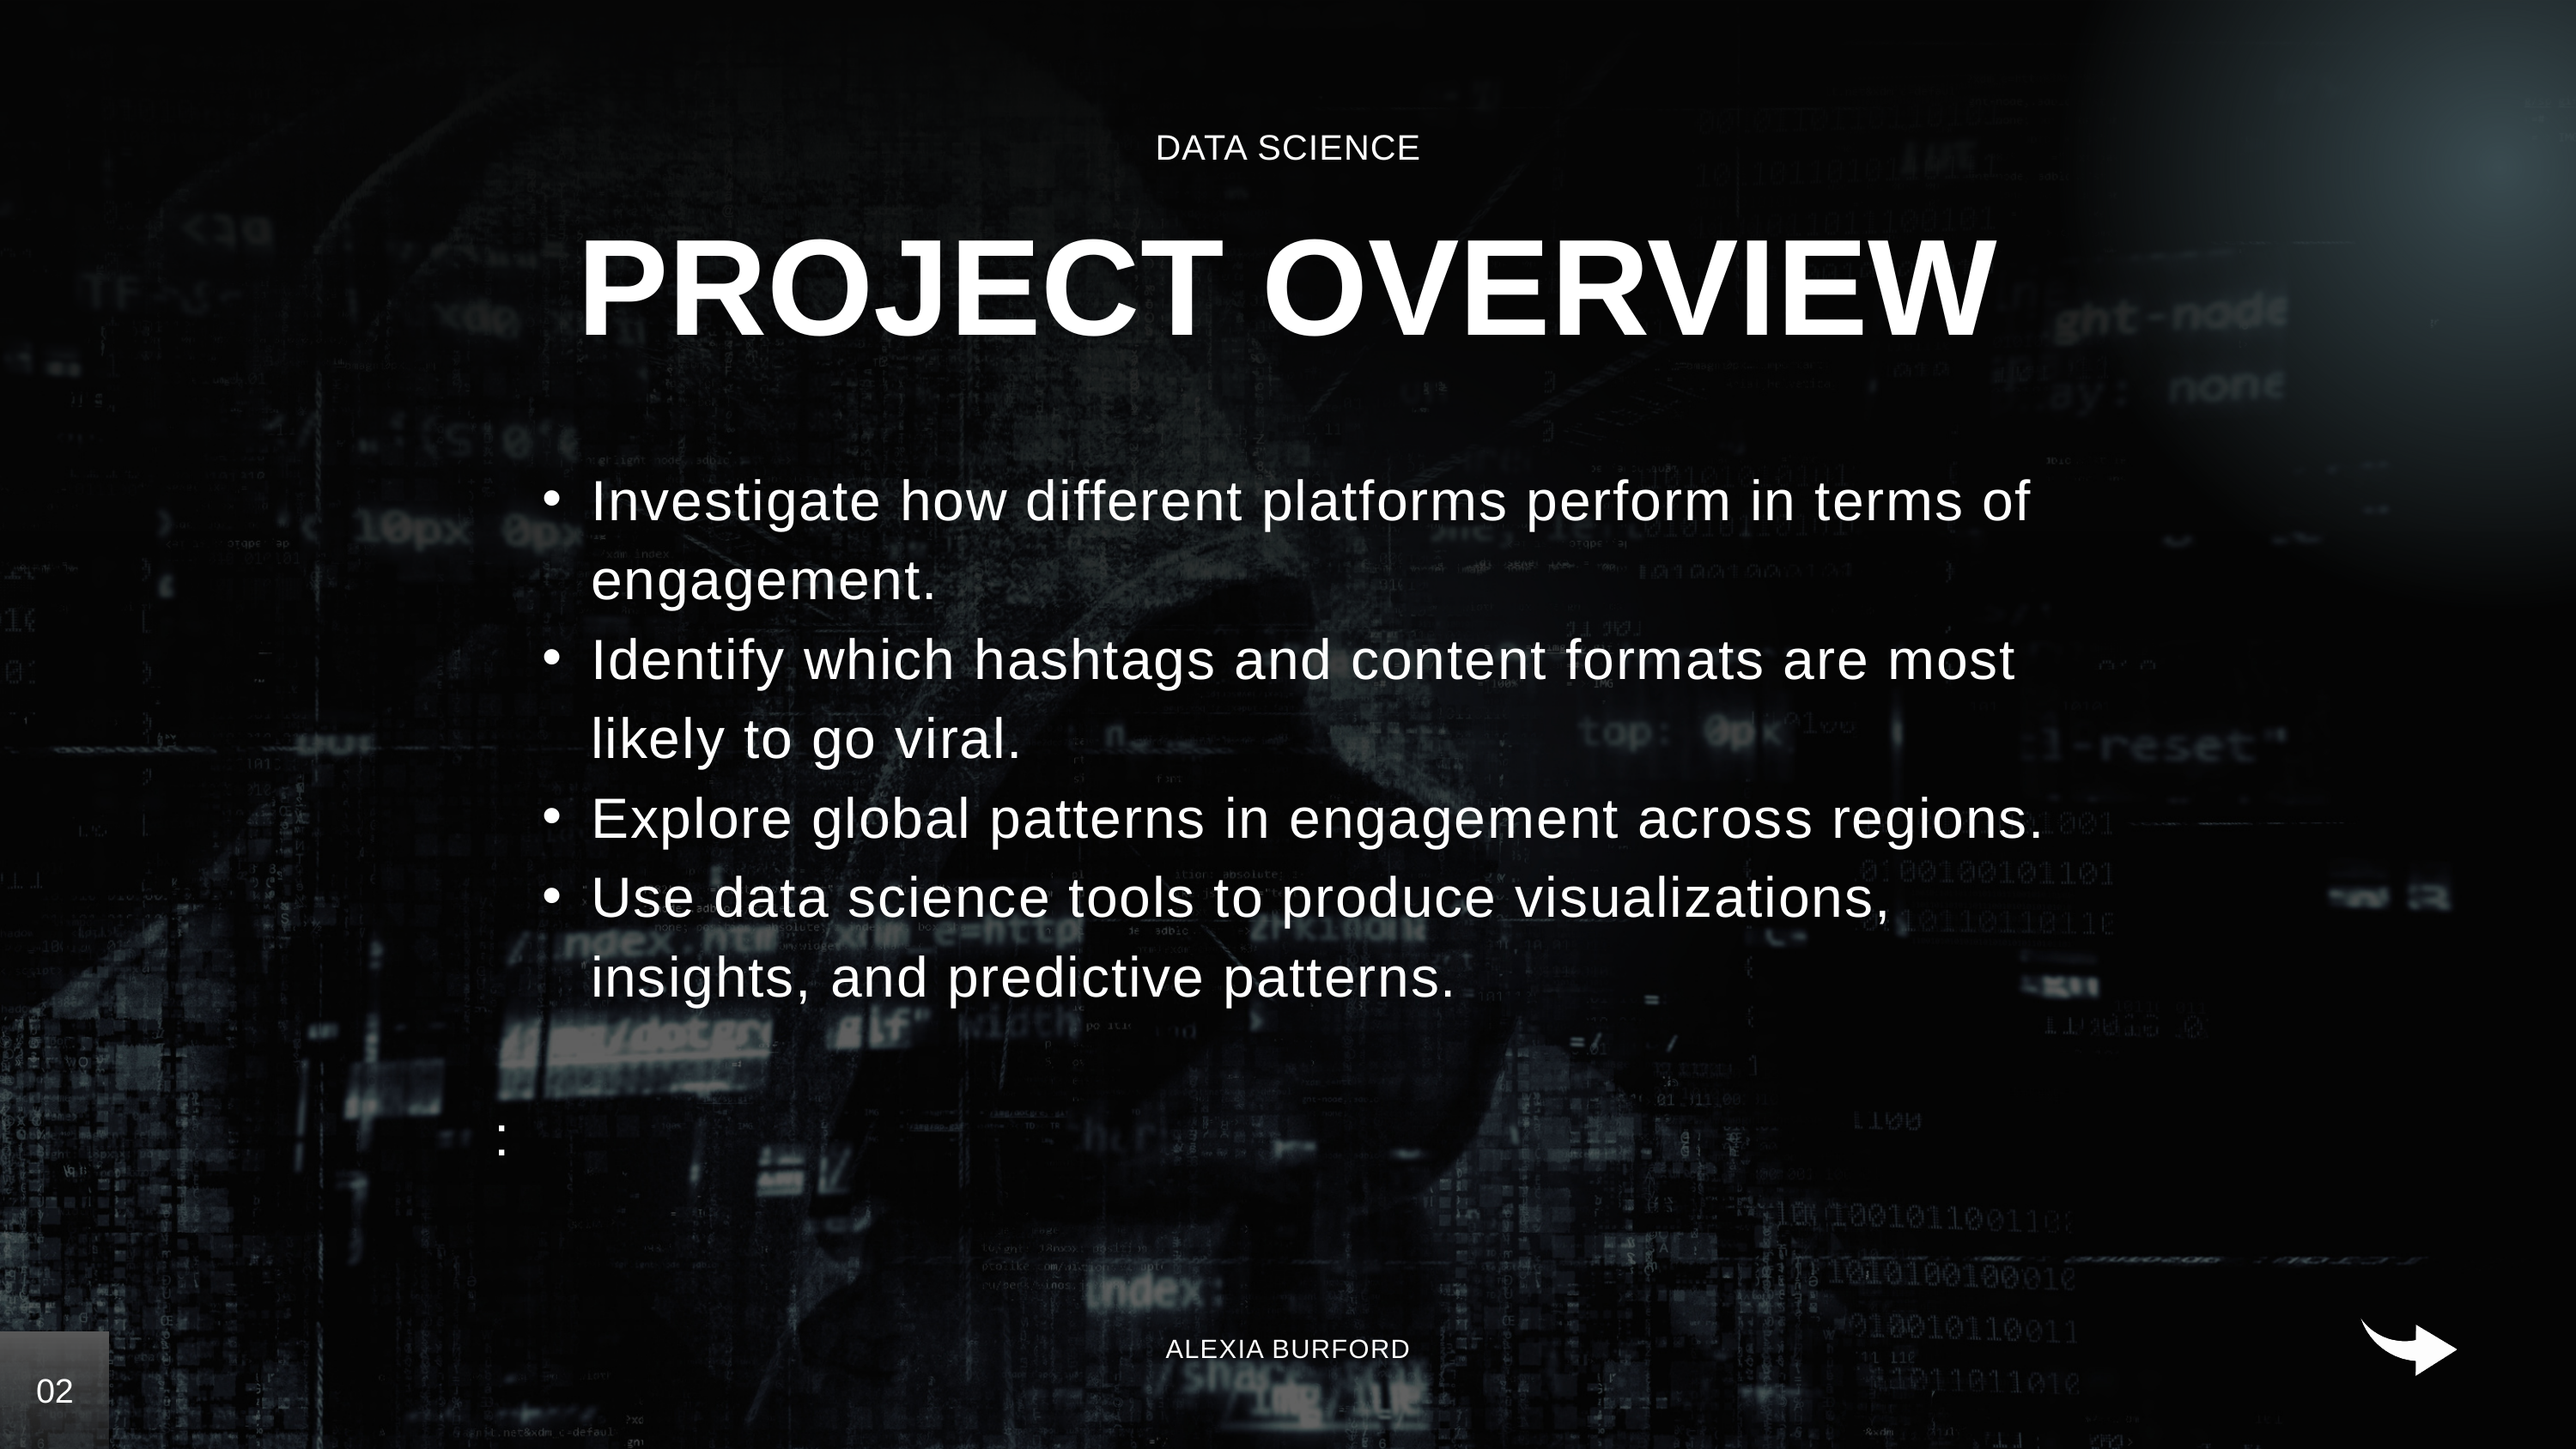

DATA SCIENCE
PROJECT OVERVIEW
Investigate how different platforms perform in terms of engagement.
Identify which hashtags and content formats are most likely to go viral.
Explore global patterns in engagement across regions.
Use data science tools to produce visualizations, insights, and predictive patterns.

:

ALEXIA BURFORD

02